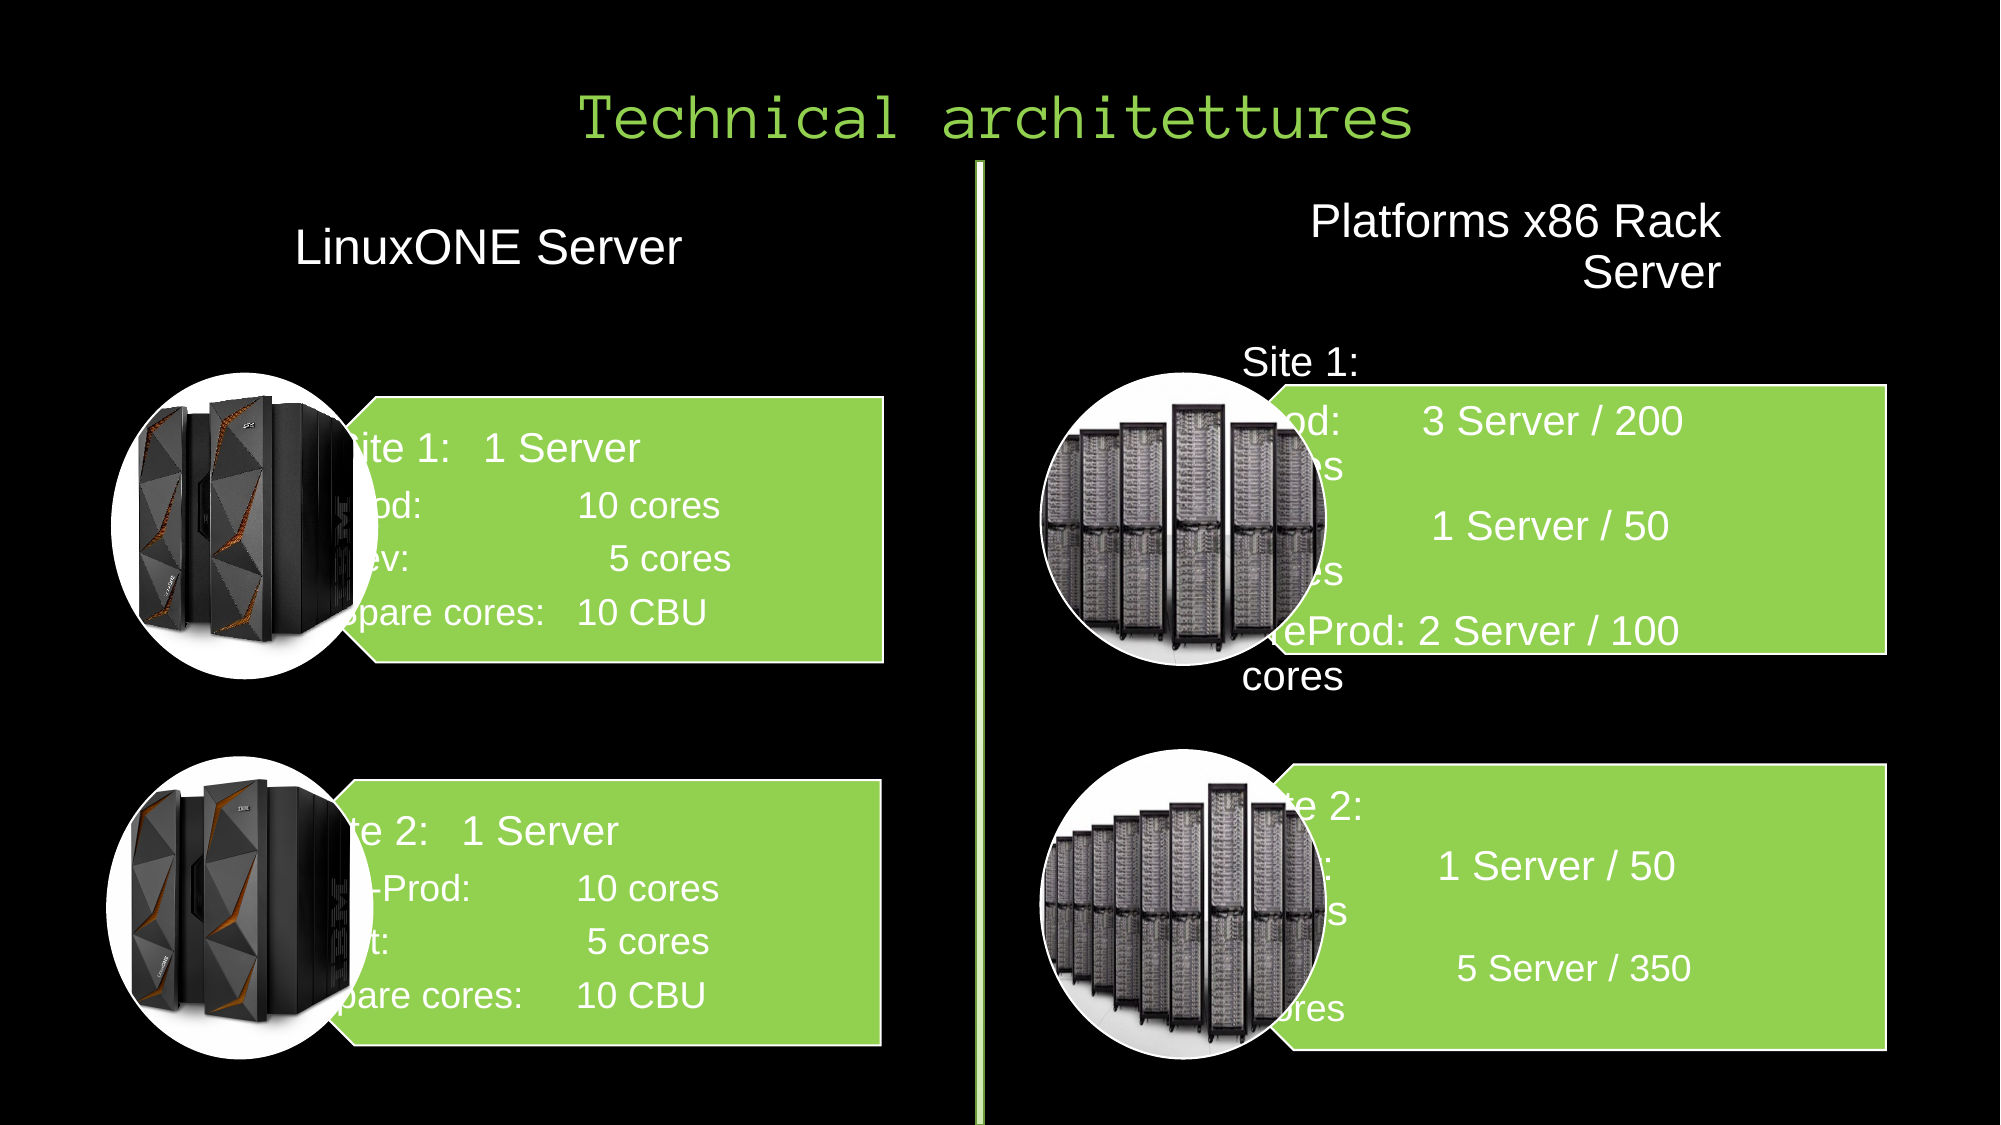

# Technical architettures

LinuxONE Server
Platforms x86 Rack Server
Site 1:	1 Server
Prod: 	         10 cores
Dev:                   5 cores
Spare cores:   10 CBU
Site 2:	1 Server
Pre-Prod:          10 cores
Test:	            5 cores
Spare cores:     10 CBU
Site 1:
Prod:       3 Server / 200 cores
Dev:         1 Server / 50 cores
PreProd: 2 Server / 100 cores
Site 2:
Test:         1 Server / 50 cores
DR:              5 Server / 350 Cores